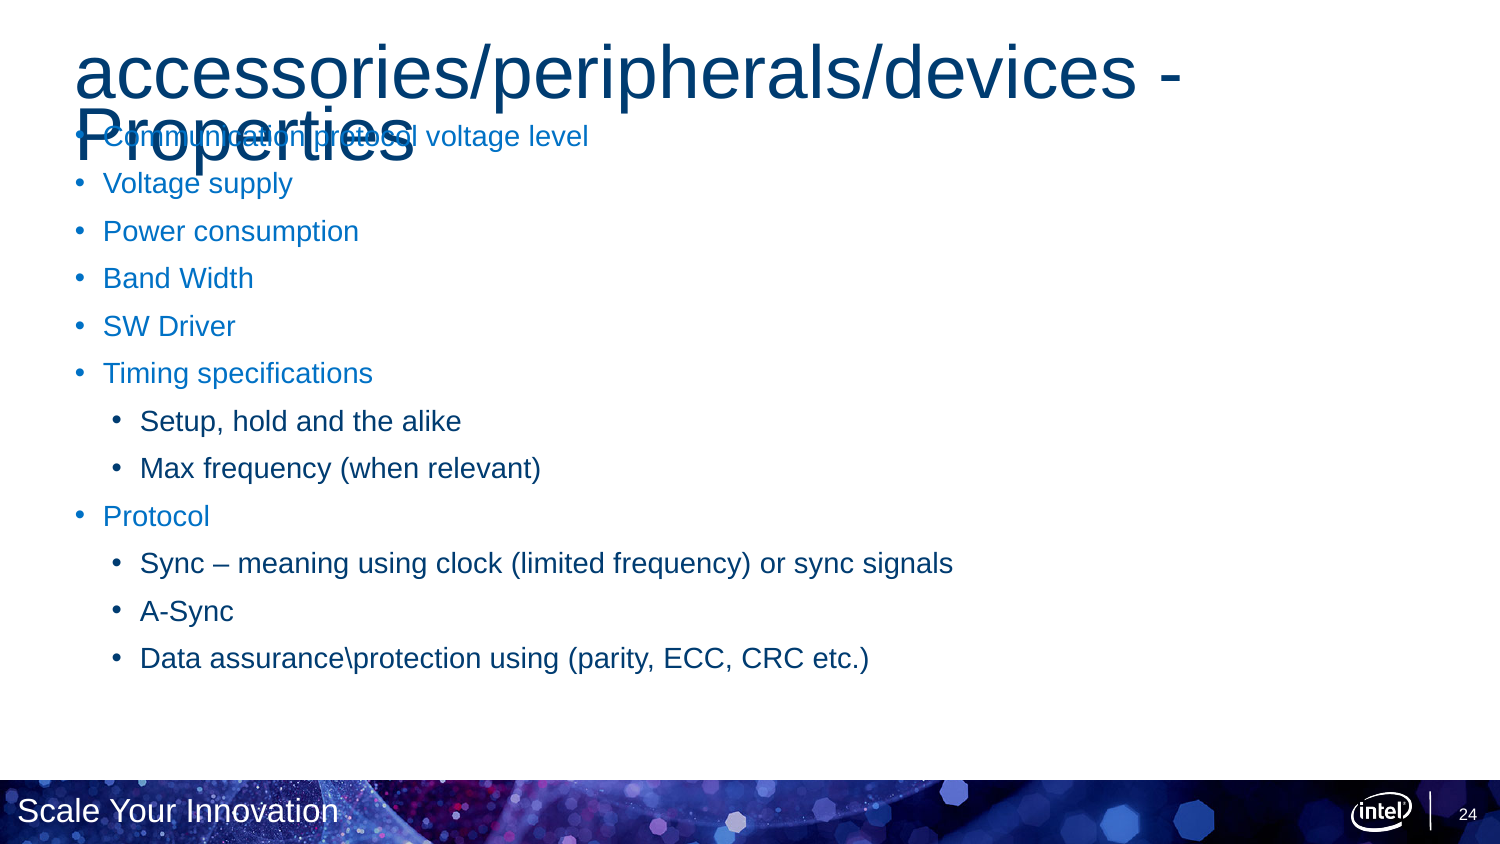

# accessories/peripherals/devices - Properties
Communication protocol voltage level
Voltage supply
Power consumption
Band Width
SW Driver
Timing specifications
Setup, hold and the alike
Max frequency (when relevant)
Protocol
Sync – meaning using clock (limited frequency) or sync signals
A-Sync
Data assurance\protection using (parity, ECC, CRC etc.)

24